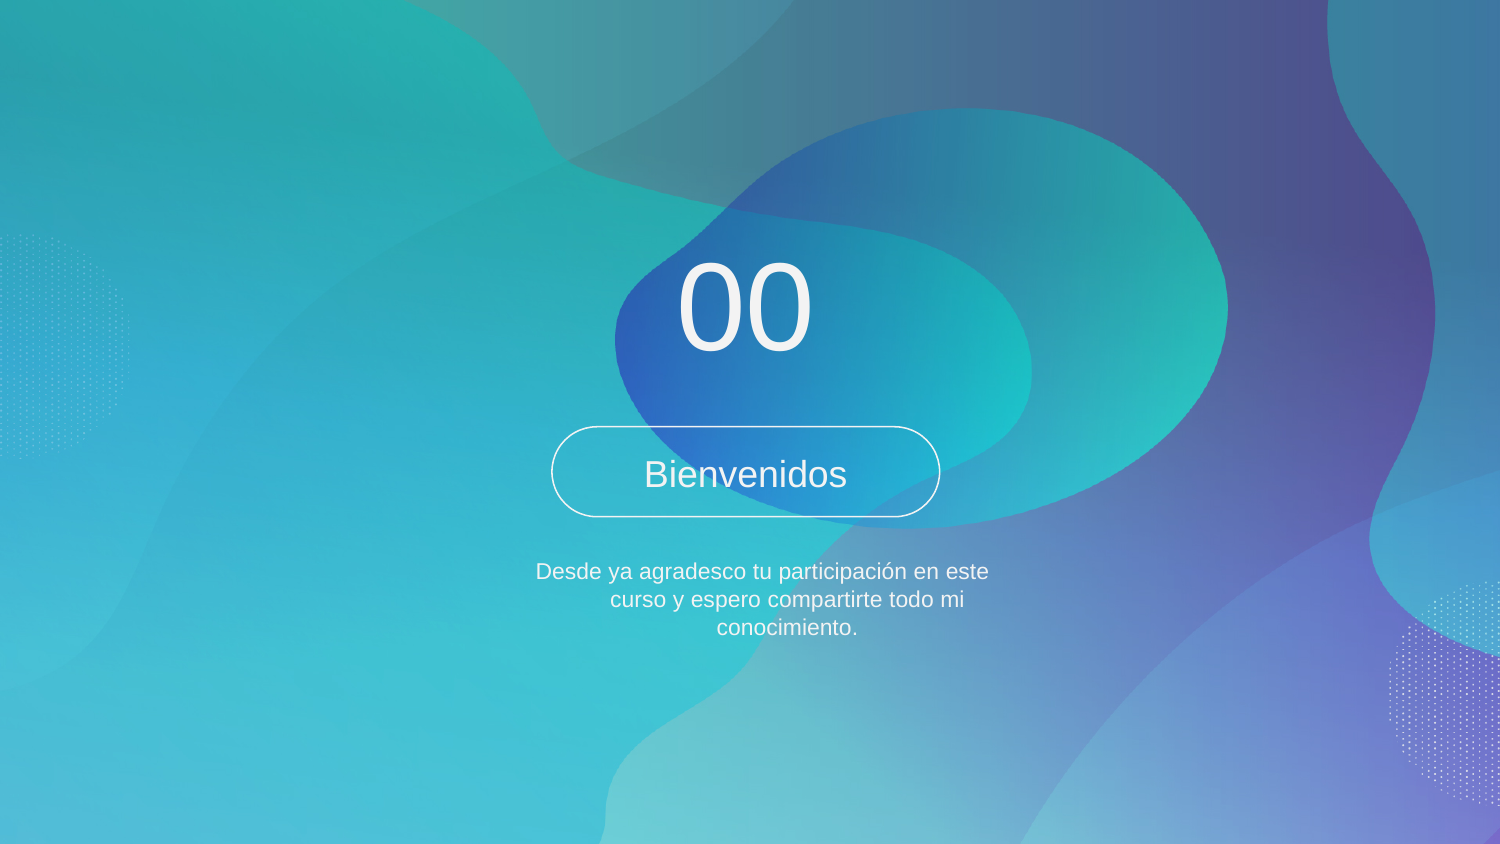

00

# Bienvenidos
Desde ya agradesco tu participación en este curso y espero compartirte todo mi conocimiento.